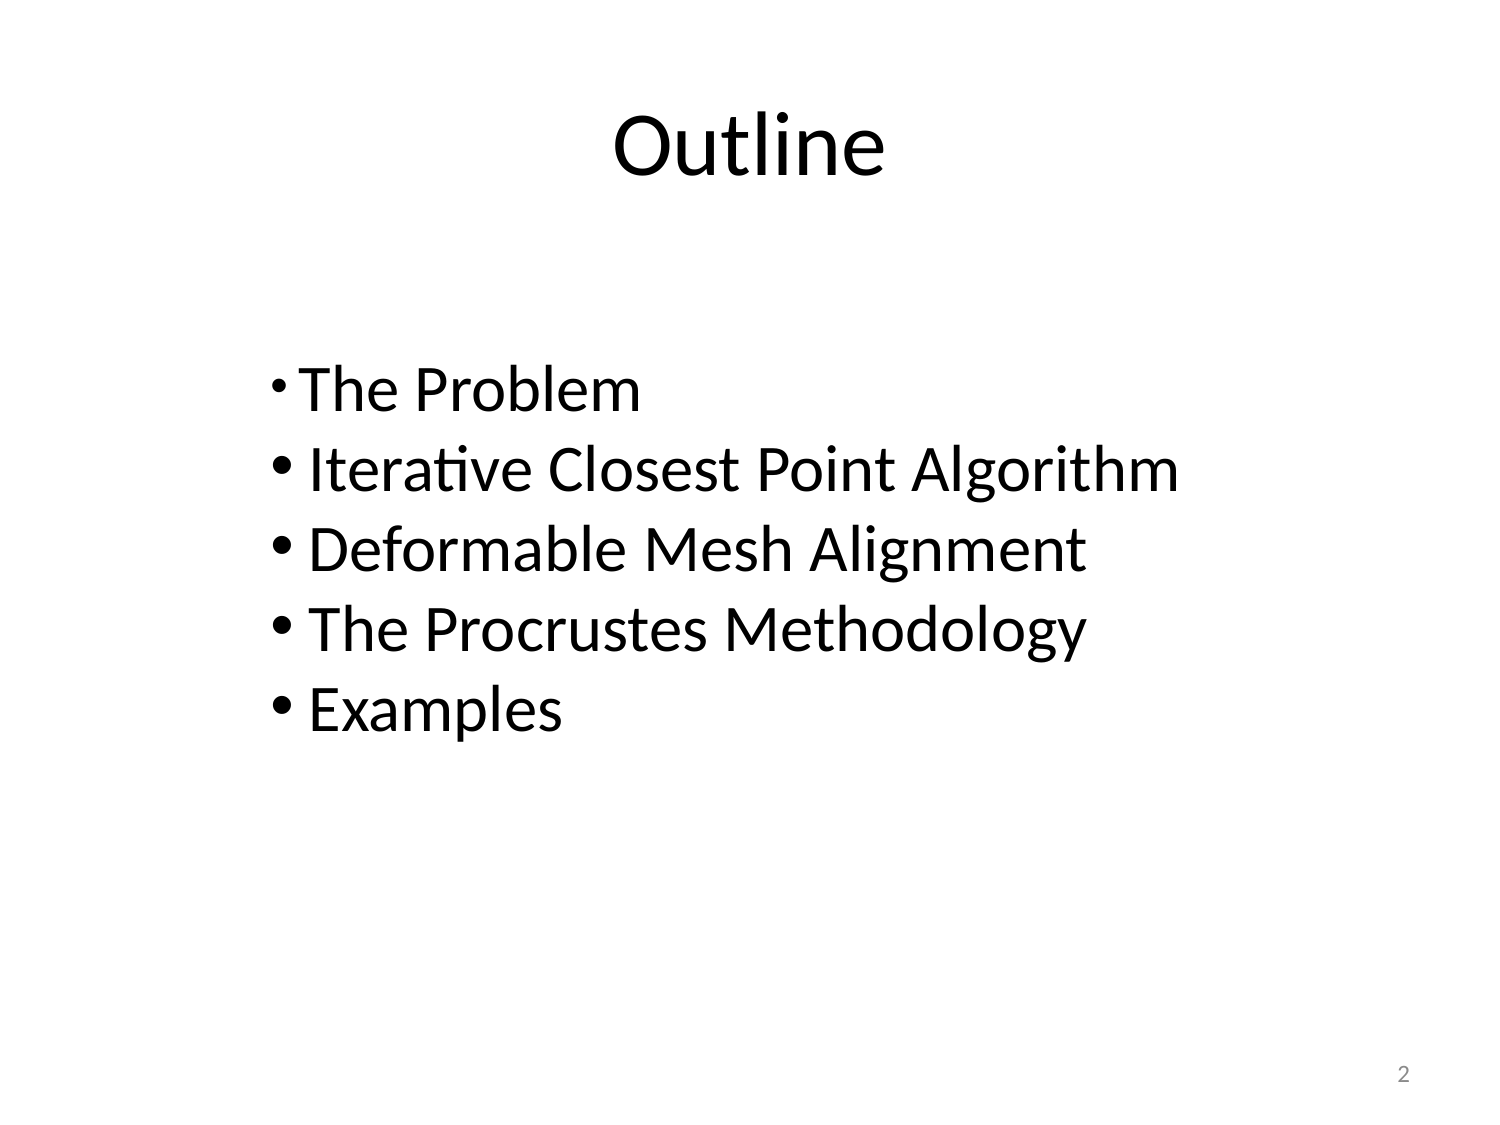

# Outline
 The Problem
 Iterative Closest Point Algorithm
 Deformable Mesh Alignment
 The Procrustes Methodology
 Examples
2